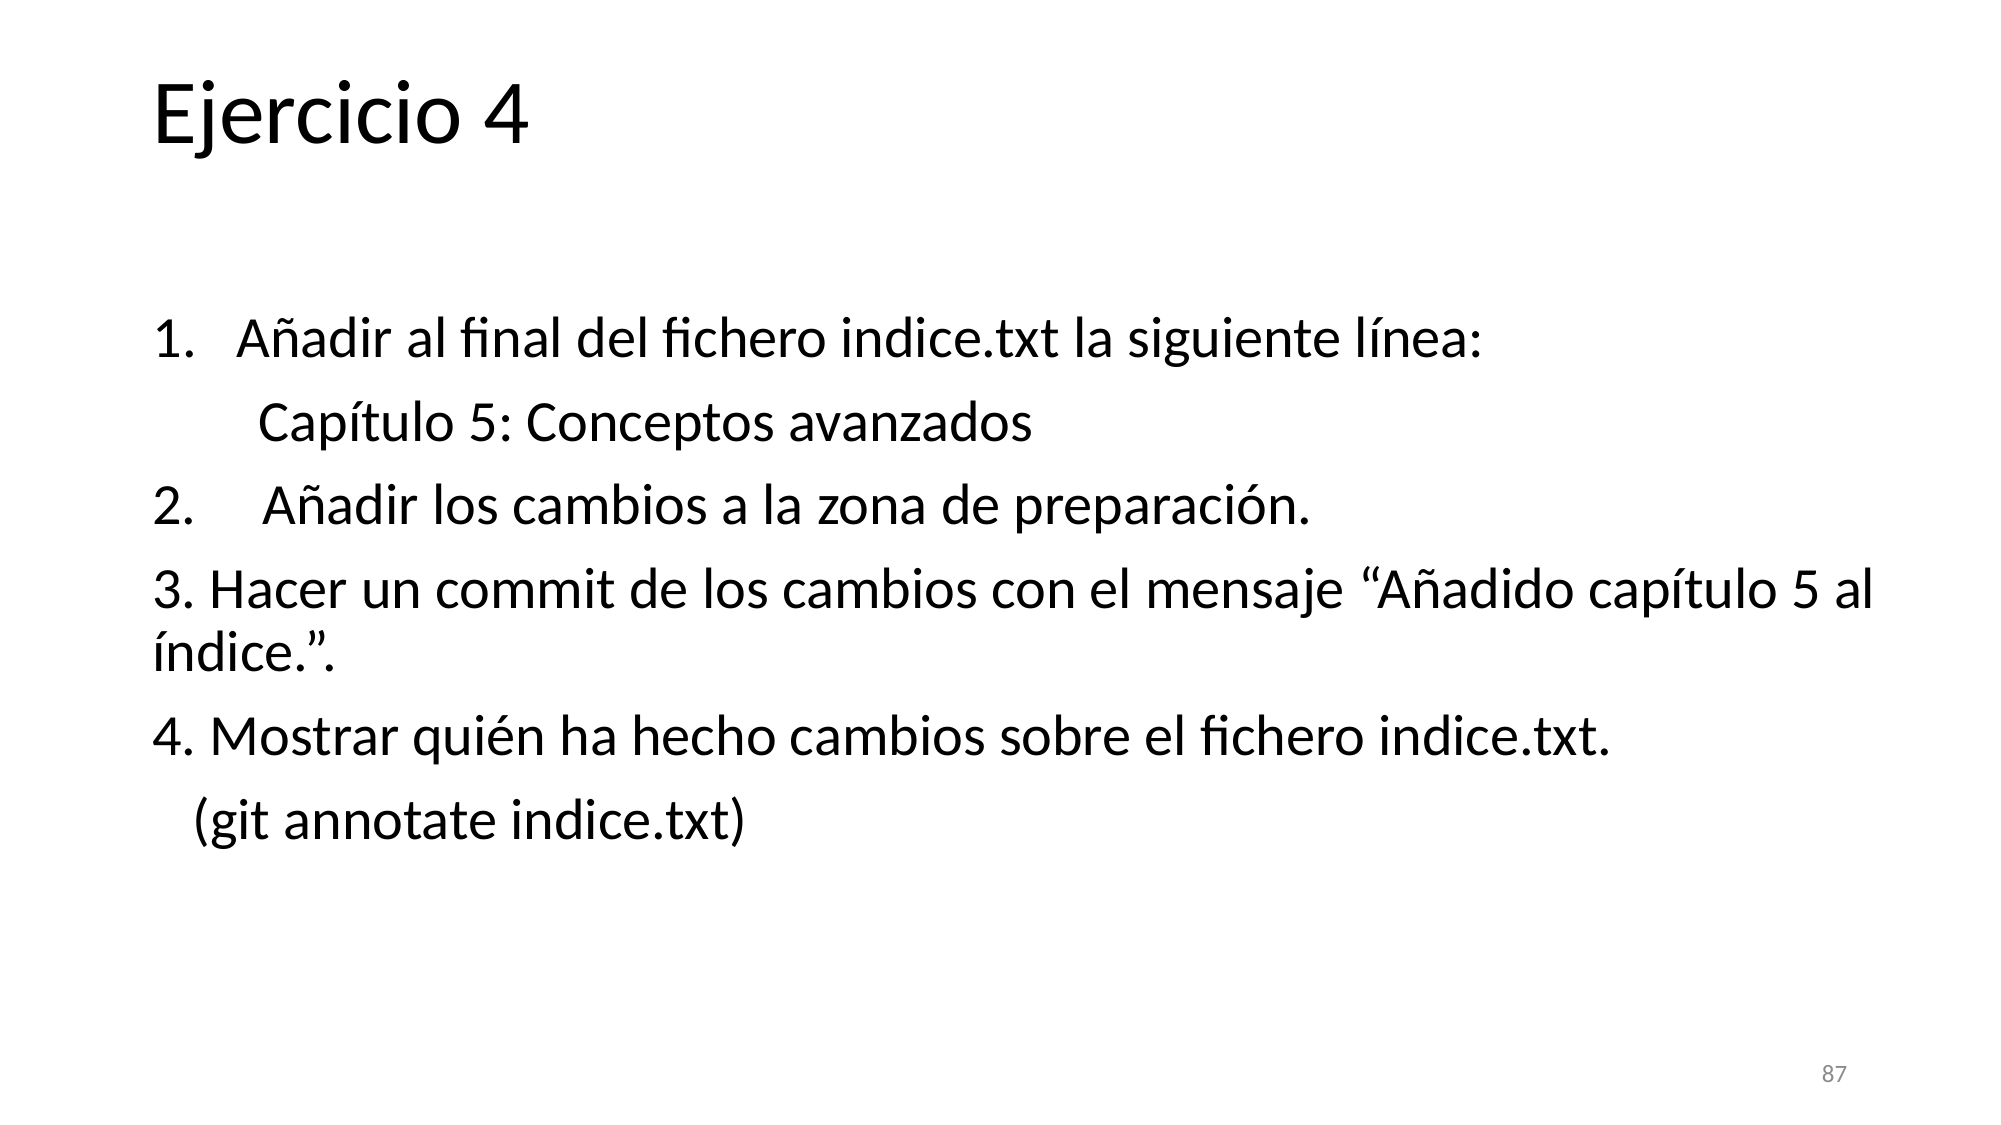

# Ejercicio 4
Añadir al final del fichero indice.txt la siguiente línea:
        Capítulo 5: Conceptos avanzados
2.     Añadir los cambios a la zona de preparación.
3. Hacer un commit de los cambios con el mensaje “Añadido capítulo 5 al índice.”.
4. Mostrar quién ha hecho cambios sobre el fichero indice.txt.
   (git annotate indice.txt)
87